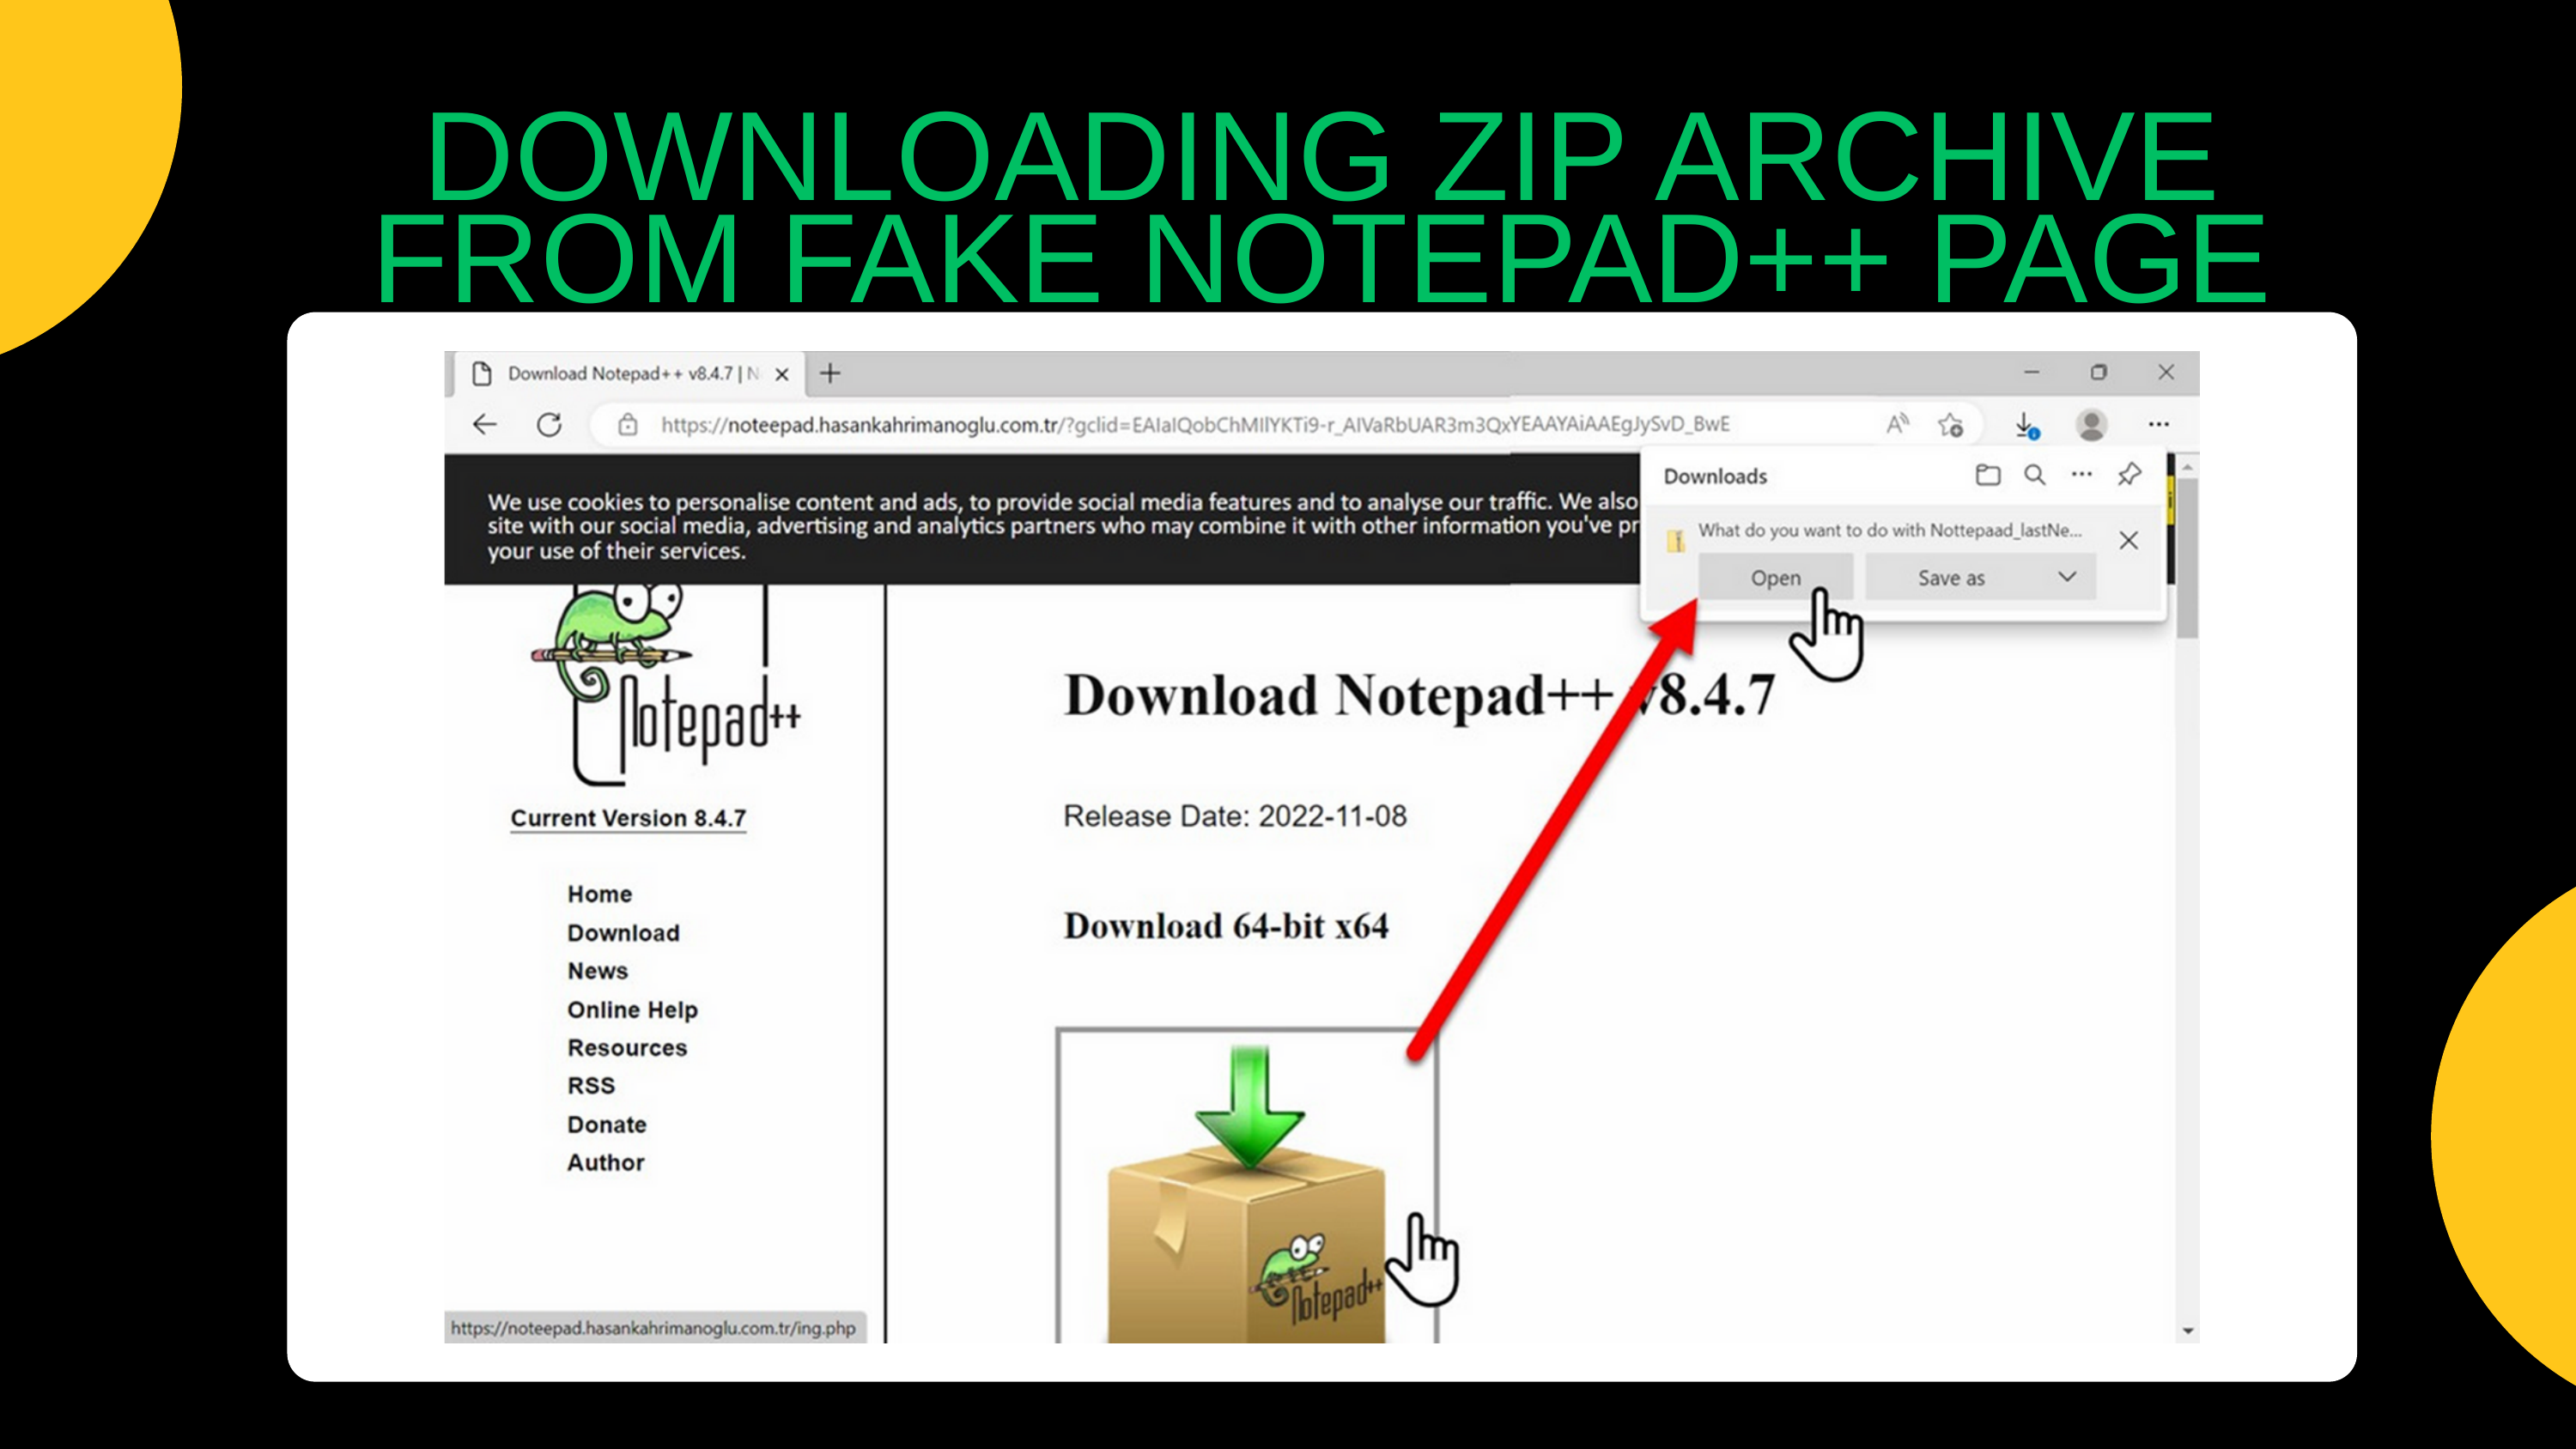

DOWNLOADING ZIP ARCHIVE FROM FAKE NOTEPAD++ PAGE